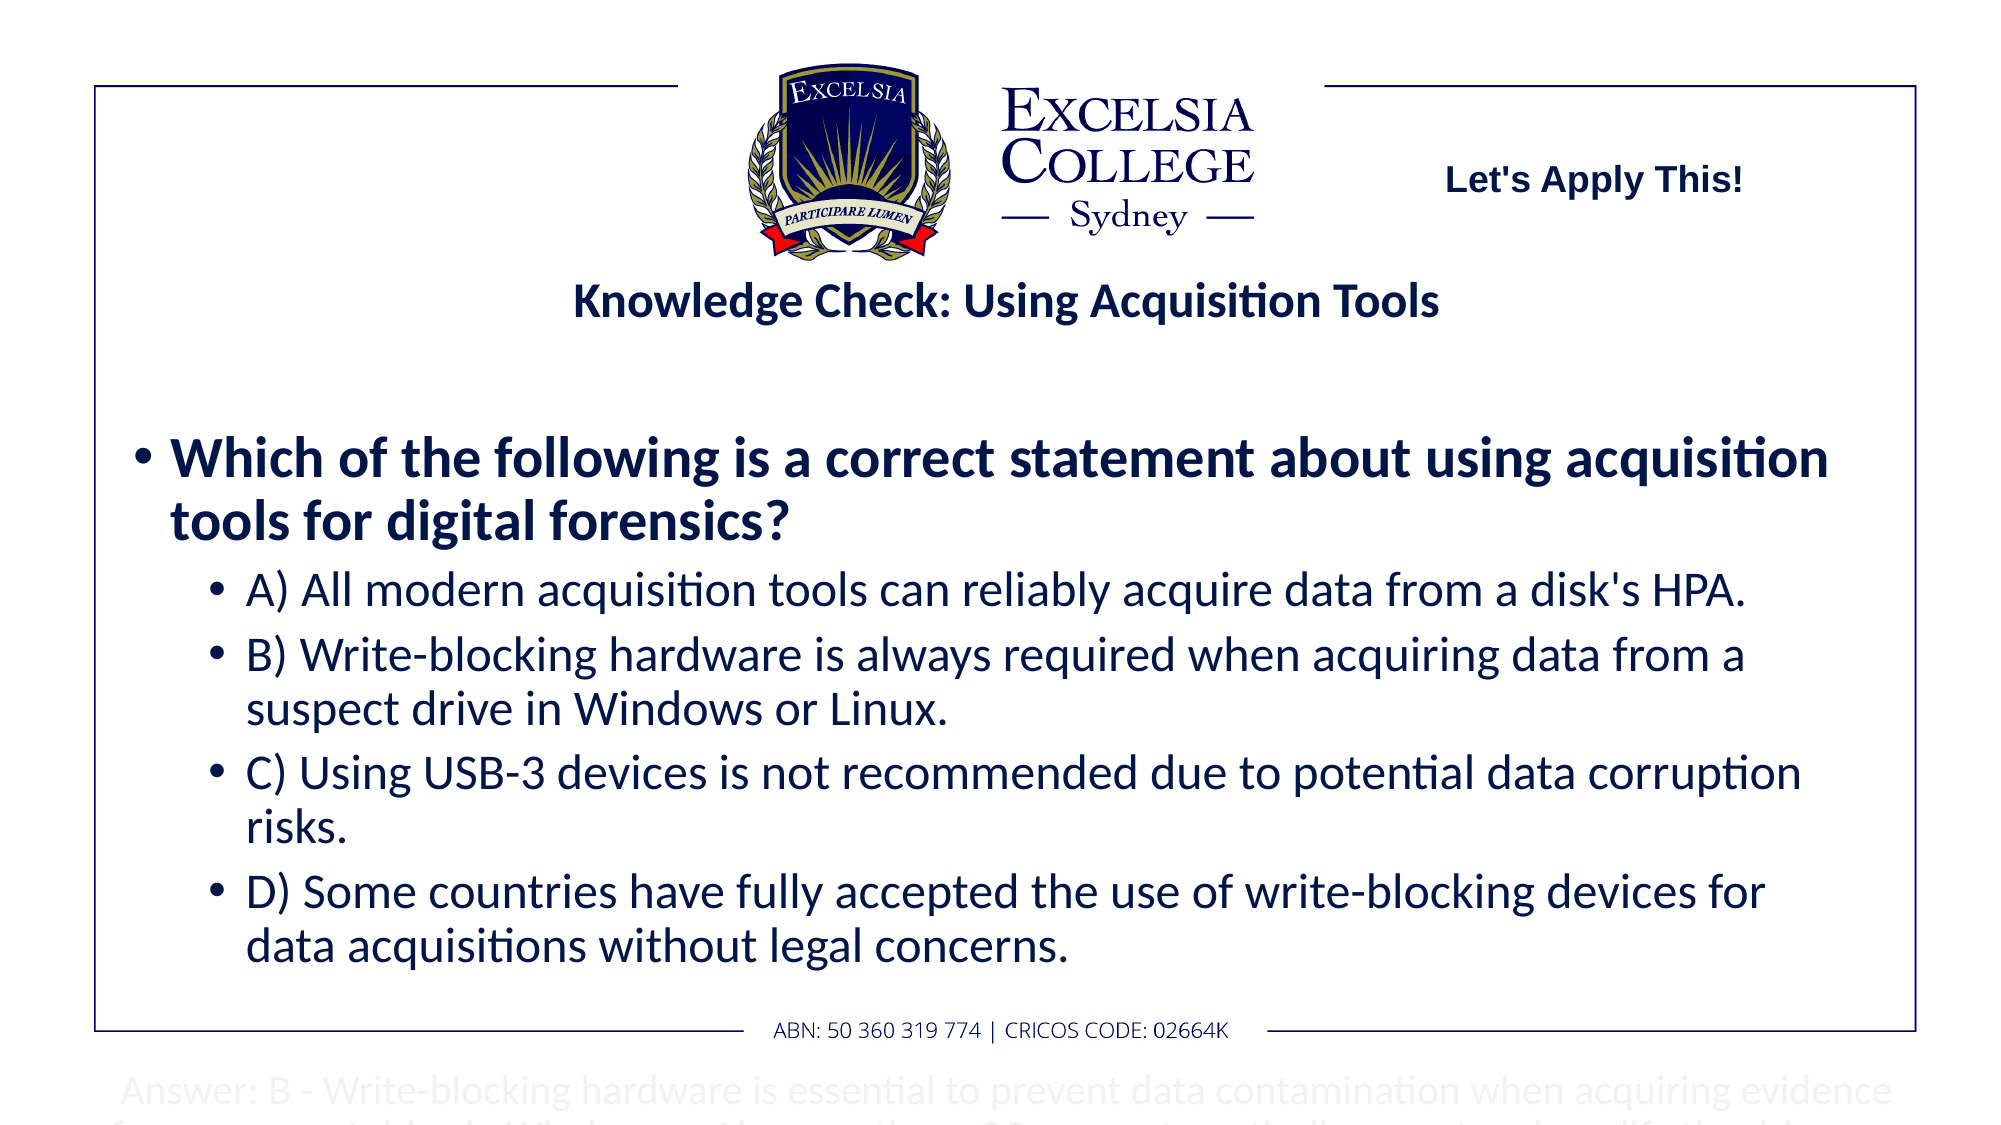

Let's Apply This!
# Knowledge Check: Using Acquisition Tools

Which of the following is a correct statement about using acquisition tools for digital forensics?
A) All modern acquisition tools can reliably acquire data from a disk's HPA.
B) Write-blocking hardware is always required when acquiring data from a suspect drive in Windows or Linux.
C) Using USB-3 devices is not recommended due to potential data corruption risks.
D) Some countries have fully accepted the use of write-blocking devices for data acquisitions without legal concerns.

 Answer: B - Write-blocking hardware is essential to prevent data contamination when acquiring evidence from a suspect drive in Windows or Linux, as these OSs can automatically mount and modify the drive.